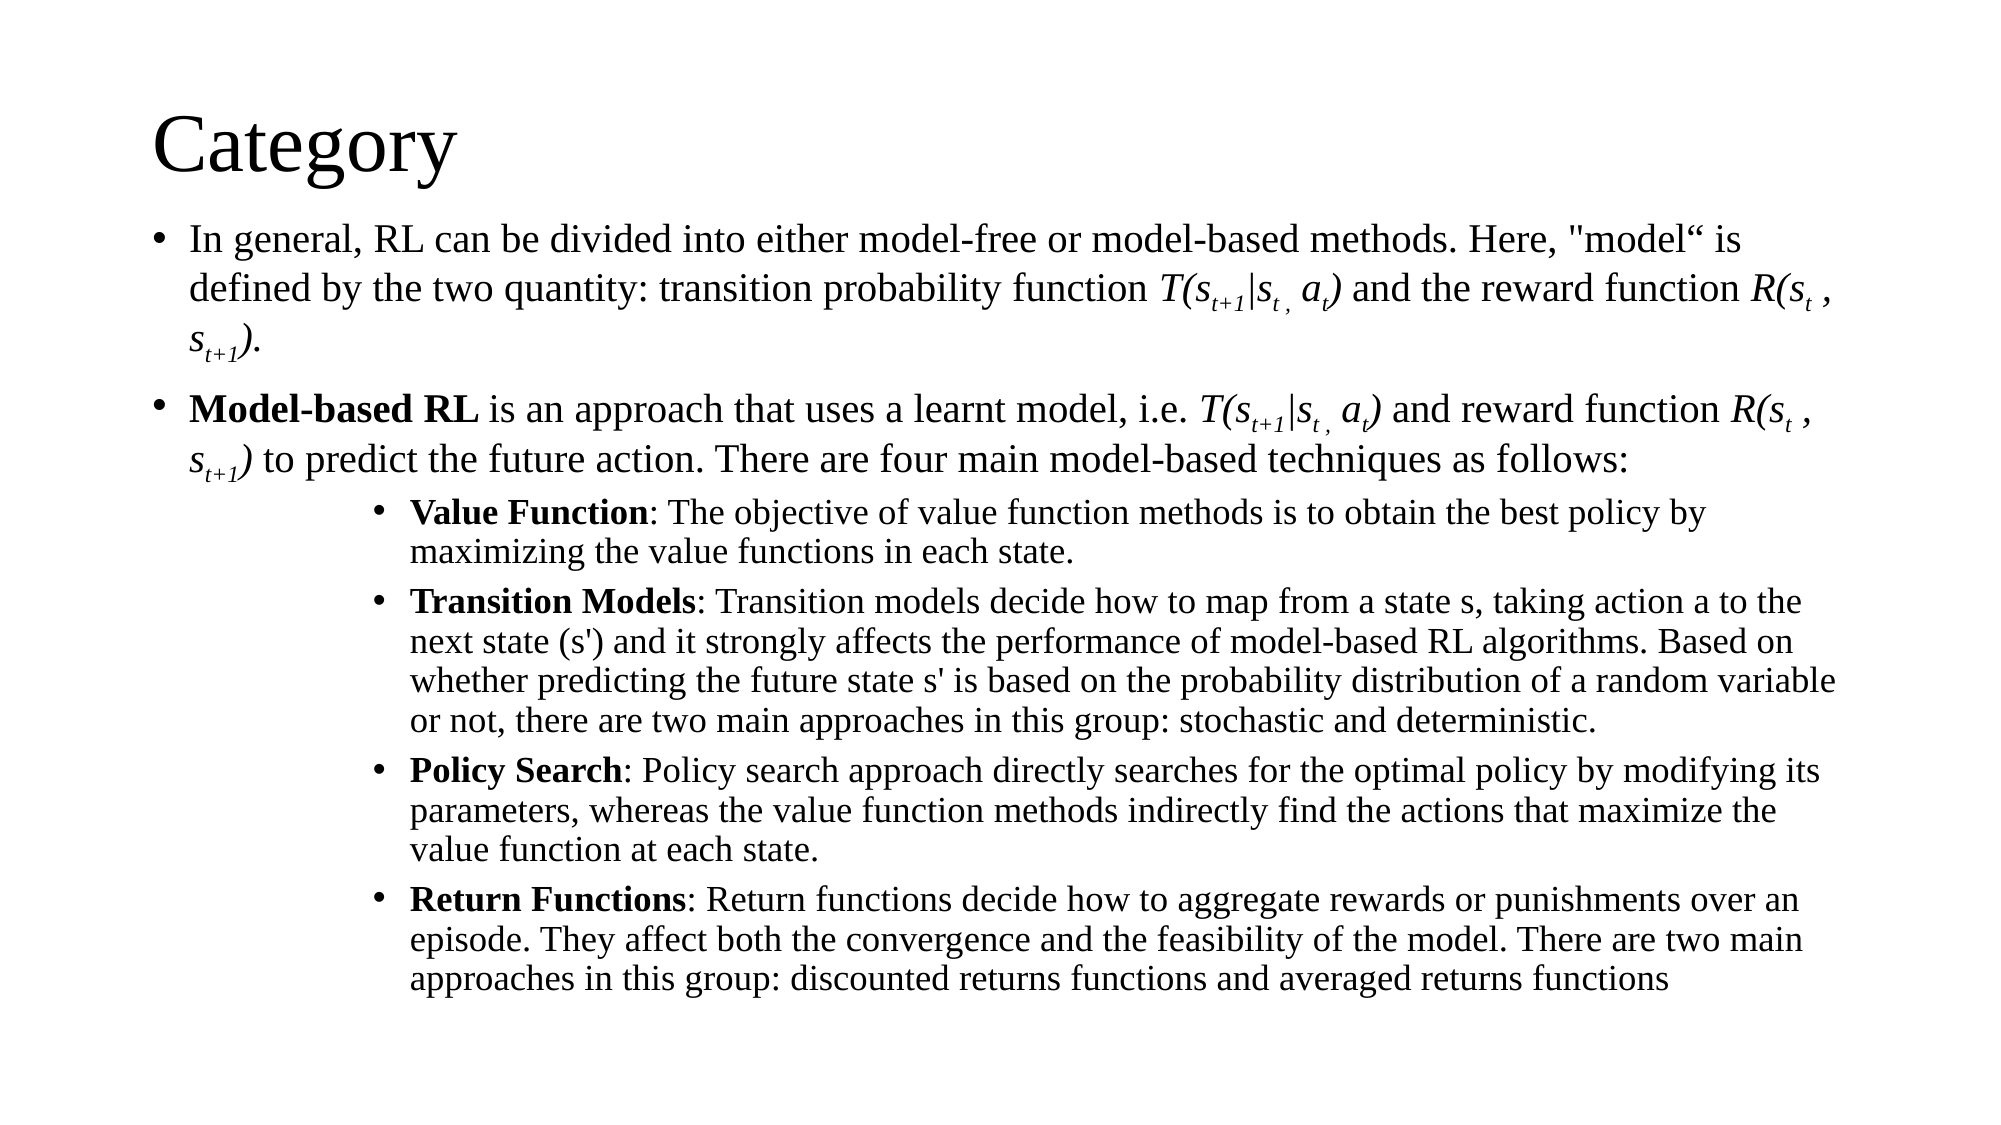

# Category
In general, RL can be divided into either model-free or model-based methods. Here, "model“ is defined by the two quantity: transition probability function T(st+1|st , at) and the reward function R(st , st+1).
Model-based RL is an approach that uses a learnt model, i.e. T(st+1|st , at) and reward function R(st , st+1) to predict the future action. There are four main model-based techniques as follows:
Value Function: The objective of value function methods is to obtain the best policy by maximizing the value functions in each state.
Transition Models: Transition models decide how to map from a state s, taking action a to the next state (s') and it strongly affects the performance of model-based RL algorithms. Based on whether predicting the future state s' is based on the probability distribution of a random variable or not, there are two main approaches in this group: stochastic and deterministic.
Policy Search: Policy search approach directly searches for the optimal policy by modifying its parameters, whereas the value function methods indirectly find the actions that maximize the value function at each state.
Return Functions: Return functions decide how to aggregate rewards or punishments over an episode. They affect both the convergence and the feasibility of the model. There are two main approaches in this group: discounted returns functions and averaged returns functions